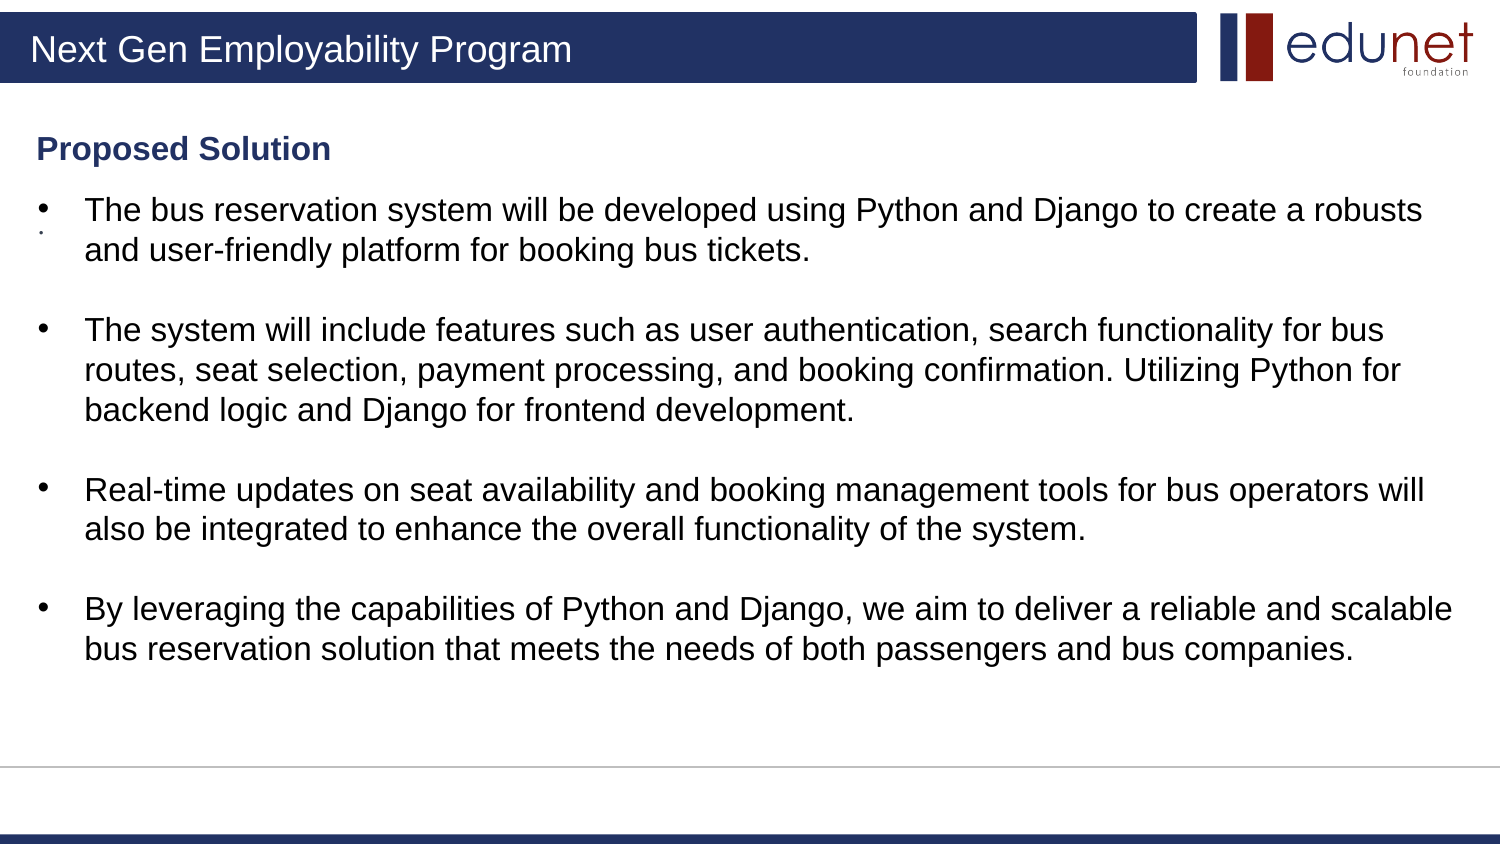

Proposed Solution
.
The bus reservation system will be developed using Python and Django to create a robusts and user-friendly platform for booking bus tickets.

The system will include features such as user authentication, search functionality for bus routes, seat selection, payment processing, and booking confirmation. Utilizing Python for backend logic and Django for frontend development.

Real-time updates on seat availability and booking management tools for bus operators will also be integrated to enhance the overall functionality of the system.

By leveraging the capabilities of Python and Django, we aim to deliver a reliable and scalable bus reservation solution that meets the needs of both passengers and bus companies.